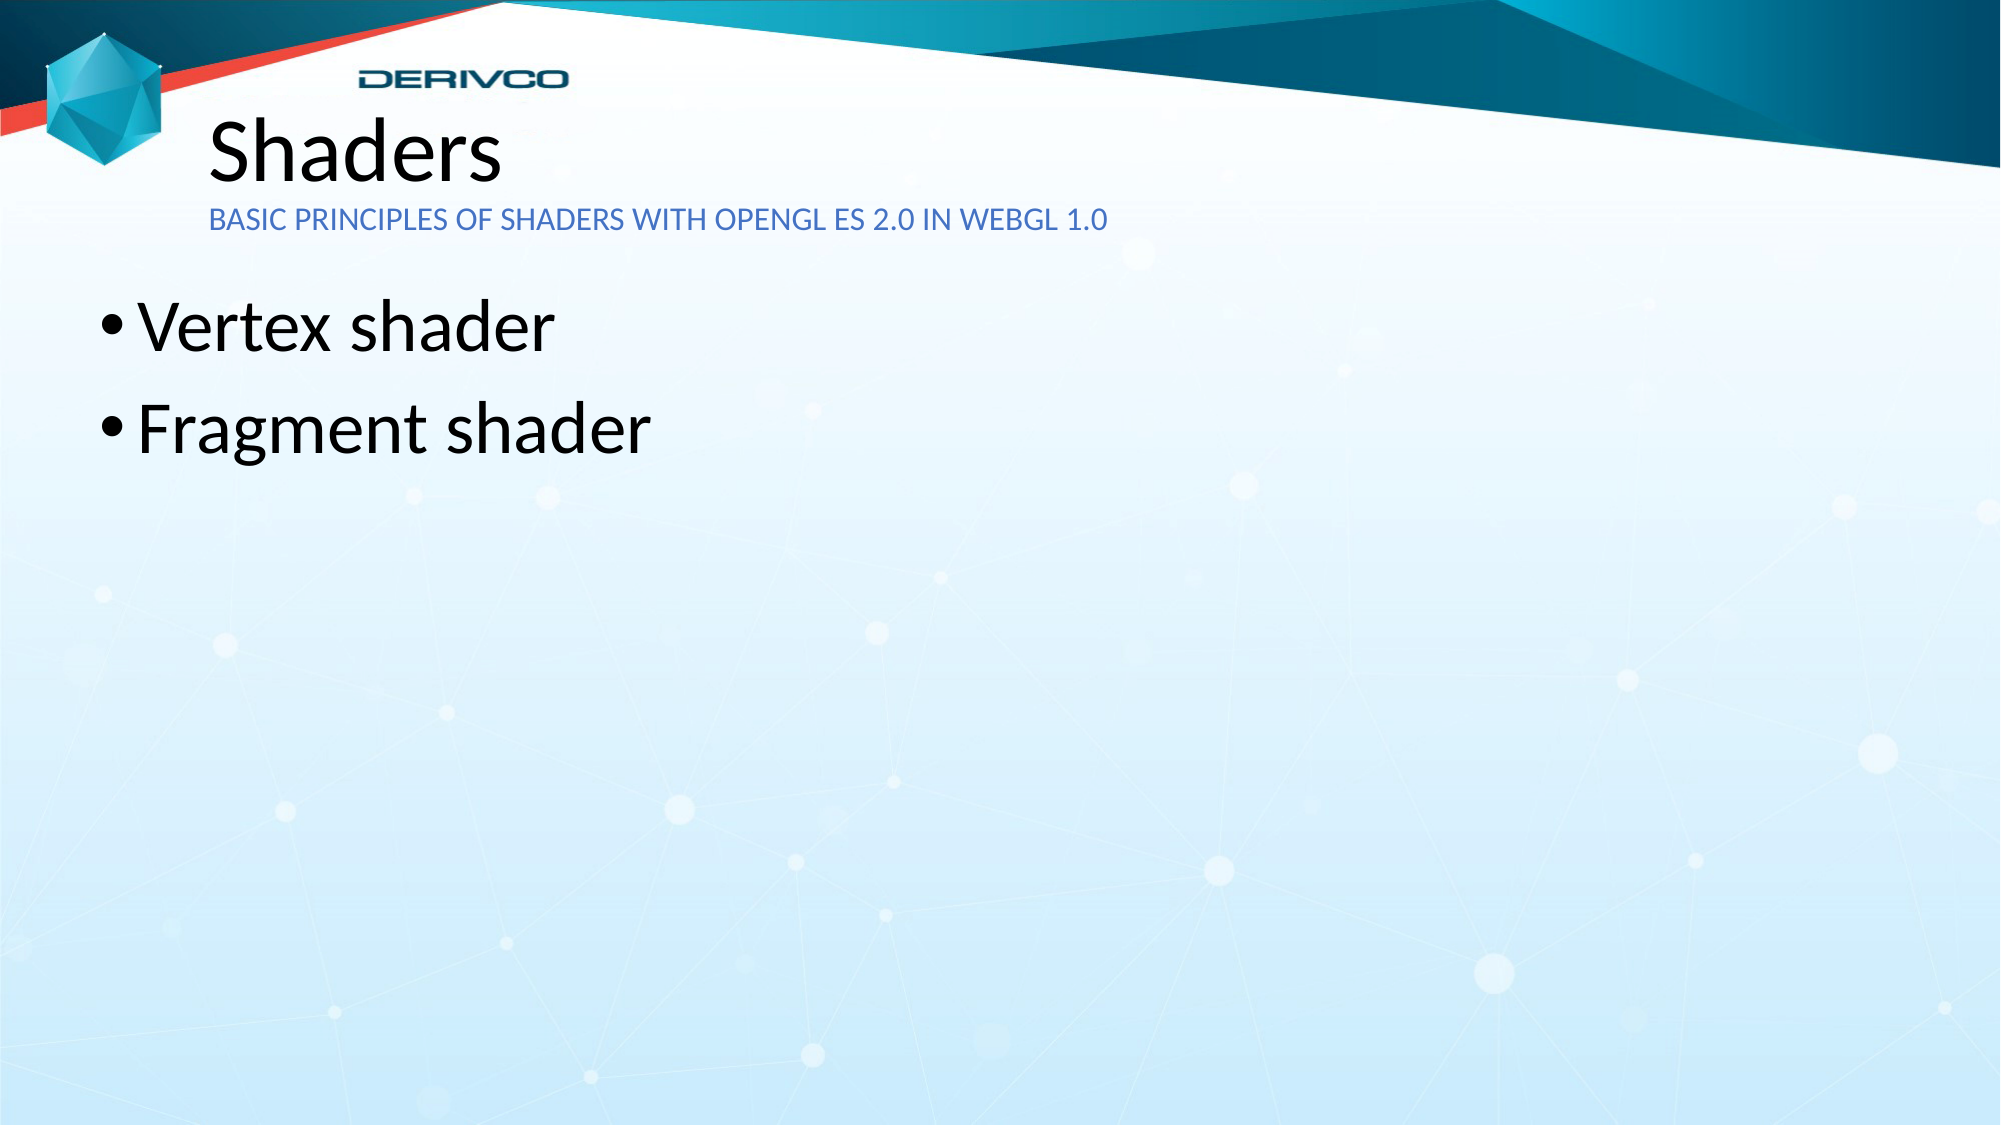

# Shaders BASIC PRINCIPLES OF SHADERS WITH OPENGL ES 2.0 IN WEBGL 1.0
Vertex shader
Fragment shader